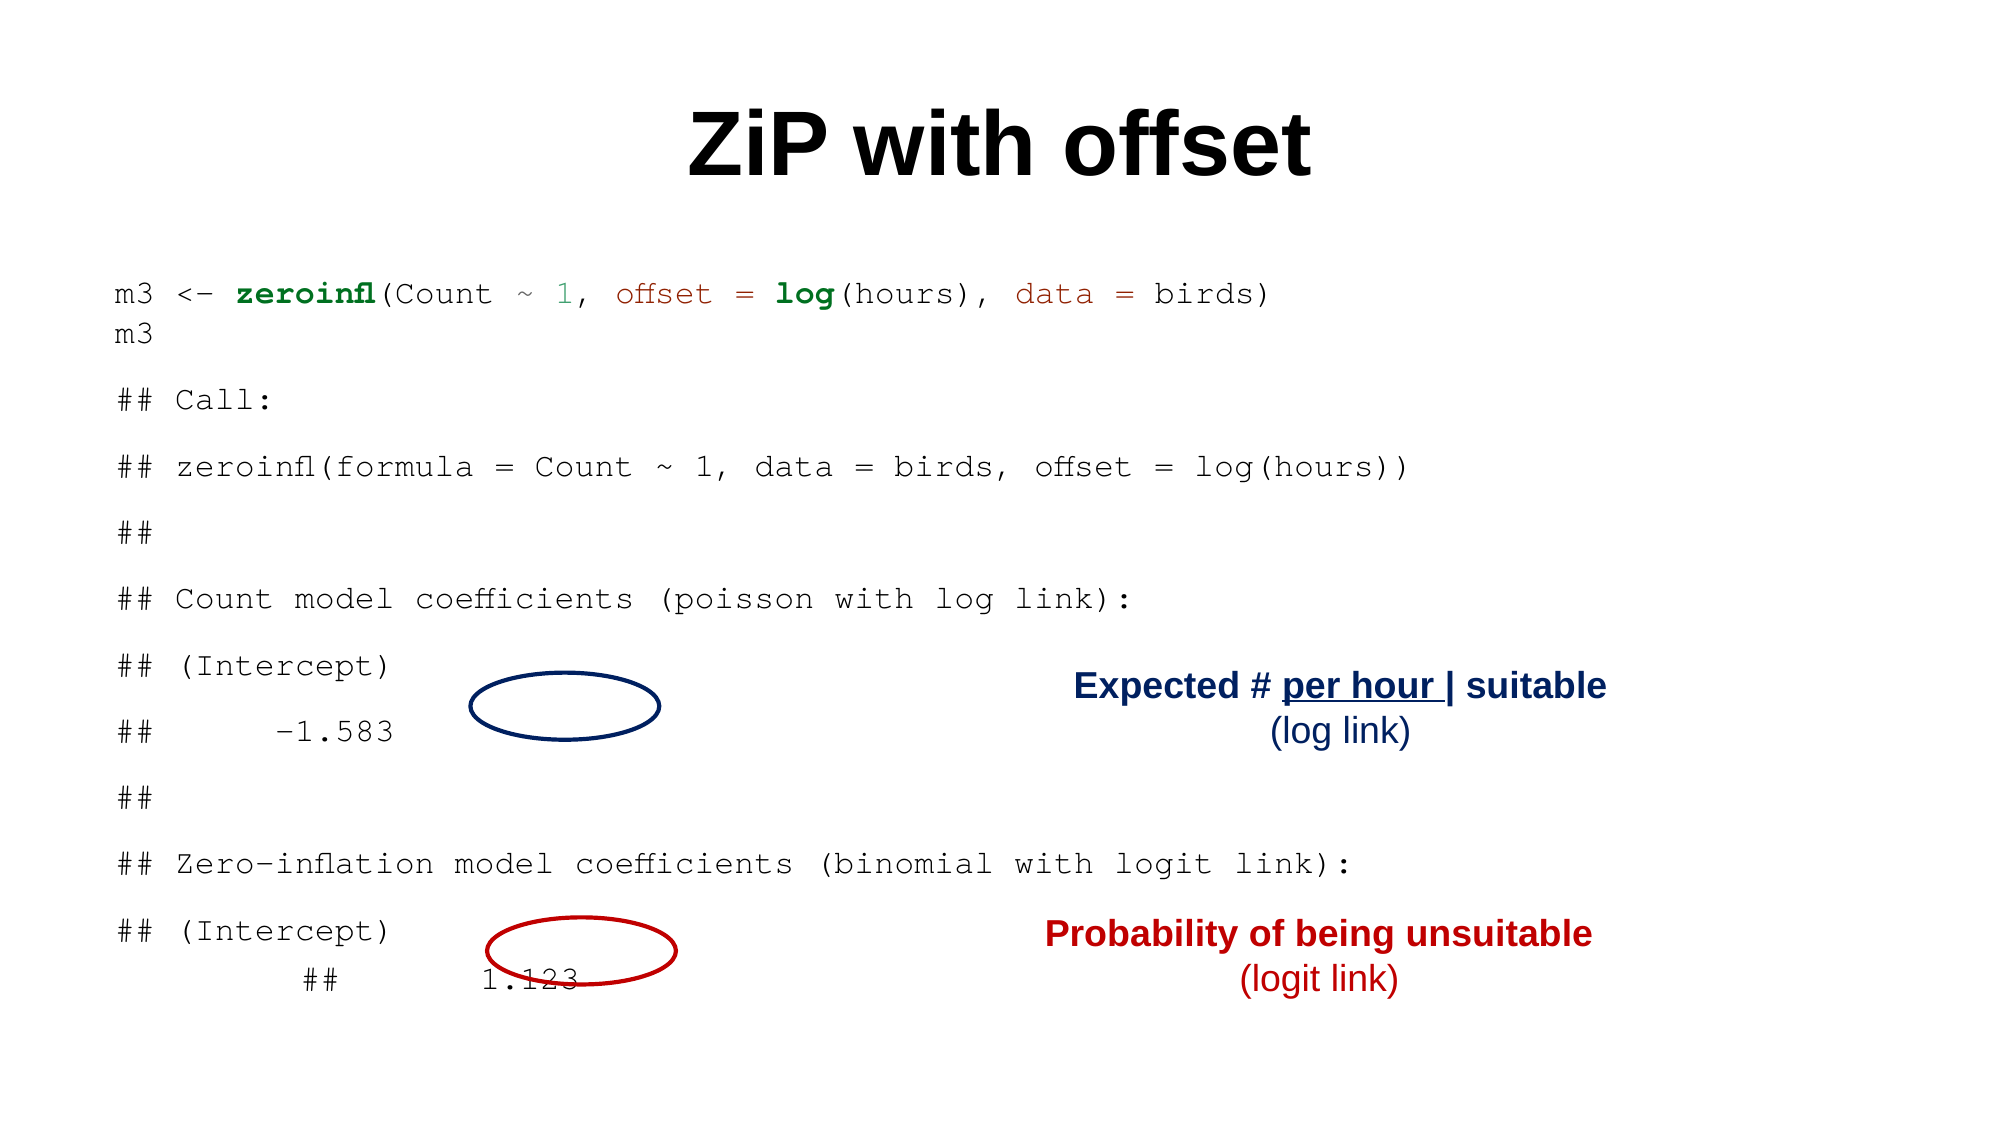

# ZiP with offset
m3 <- zeroinfl(Count ~ 1, offset = log(hours), data = birds)
m3
## Call:
## zeroinfl(formula = Count ~ 1, data = birds, offset = log(hours))
##
## Count model coefficients (poisson with log link):
## (Intercept)
##      -1.583
##
## Zero-inflation model coefficients (binomial with logit link):
## (Intercept)
##       1.123
Expected # per hour | suitable
(log link)

Probability of being unsuitable
(logit link)